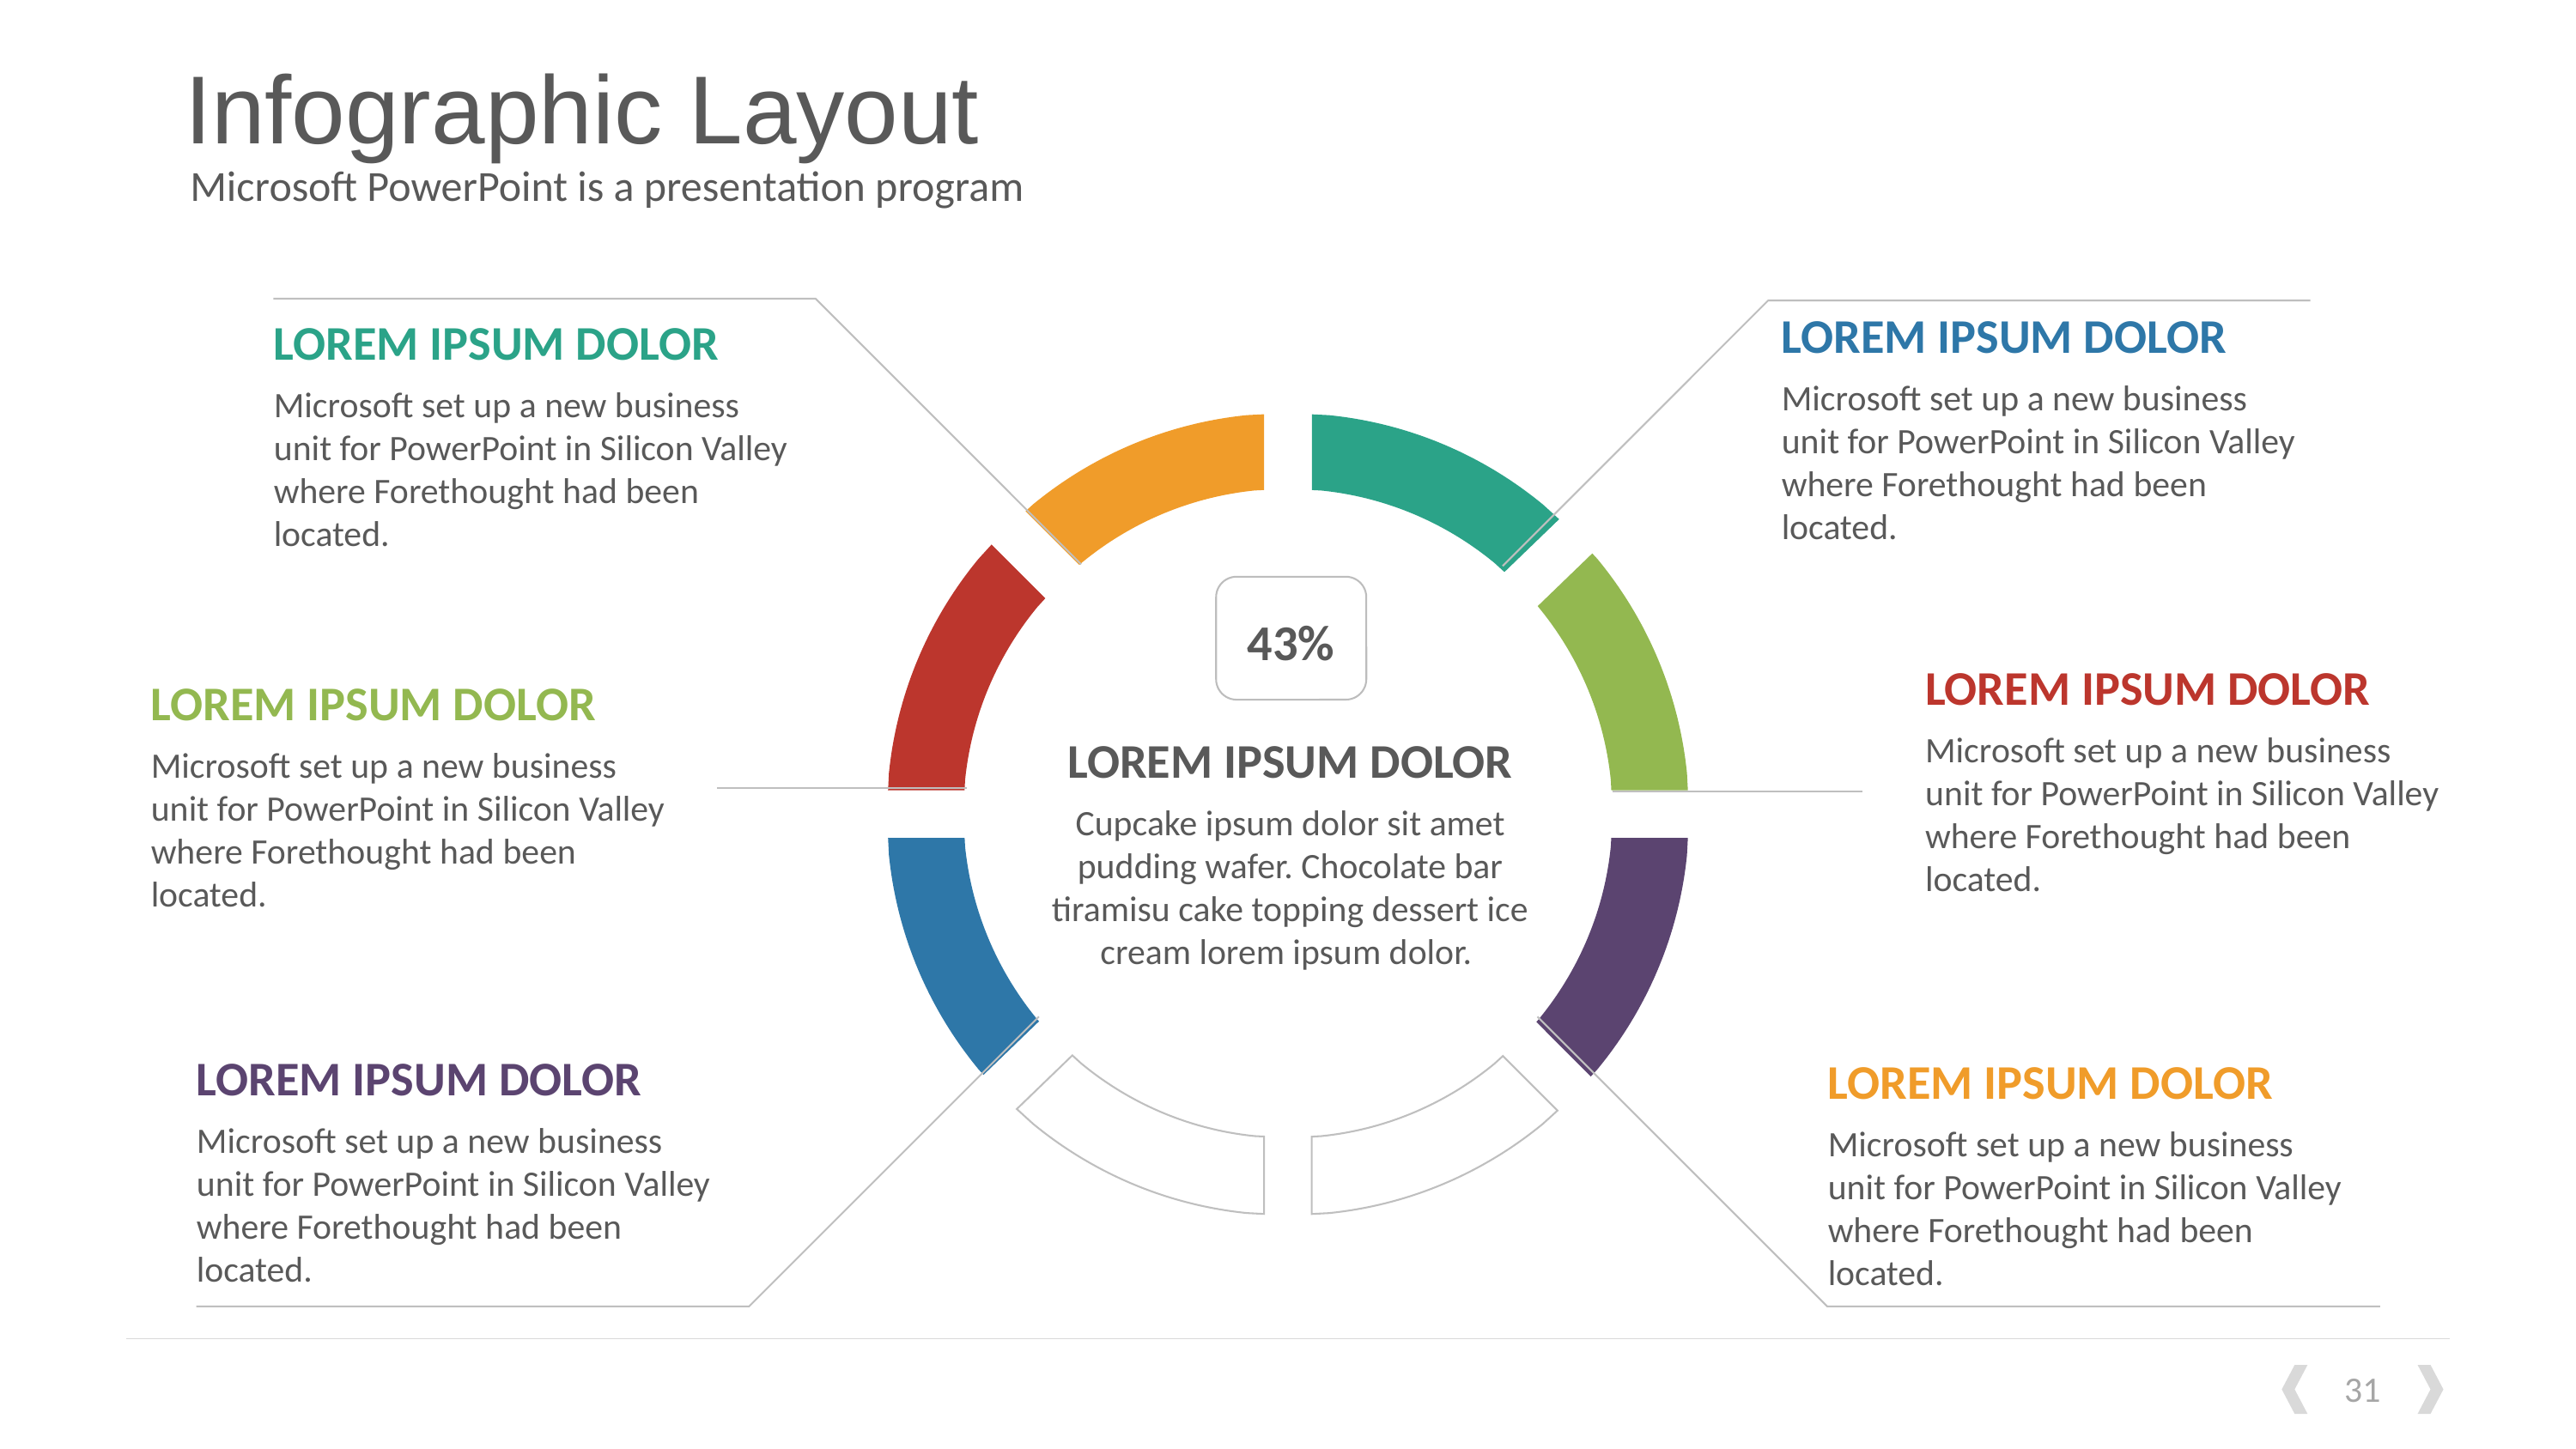

# Infographic Layout
Microsoft PowerPoint is a presentation program

LOREM IPSUM DOLOR

LOREM IPSUM DOLOR
Microsoft set up a new business unit for PowerPoint in Silicon Valley where Forethought had been located.
Microsoft set up a new business unit for PowerPoint in Silicon Valley where Forethought had been located.

43%
LOREM IPSUM DOLOR
LOREM IPSUM DOLOR
Microsoft set up a new business unit for PowerPoint in Silicon Valley where Forethought had been located.
LOREM IPSUM DOLOR
Microsoft set up a new business unit for PowerPoint in Silicon Valley where Forethought had been located.

Cupcake ipsum dolor sit amet pudding wafer. Chocolate bar tiramisu cake topping dessert ice cream lorem ipsum dolor.

LOREM IPSUM DOLOR
LOREM IPSUM DOLOR

Microsoft set up a new business unit for PowerPoint in Silicon Valley where Forethought had been located.
Microsoft set up a new business unit for PowerPoint in Silicon Valley where Forethought had been located.